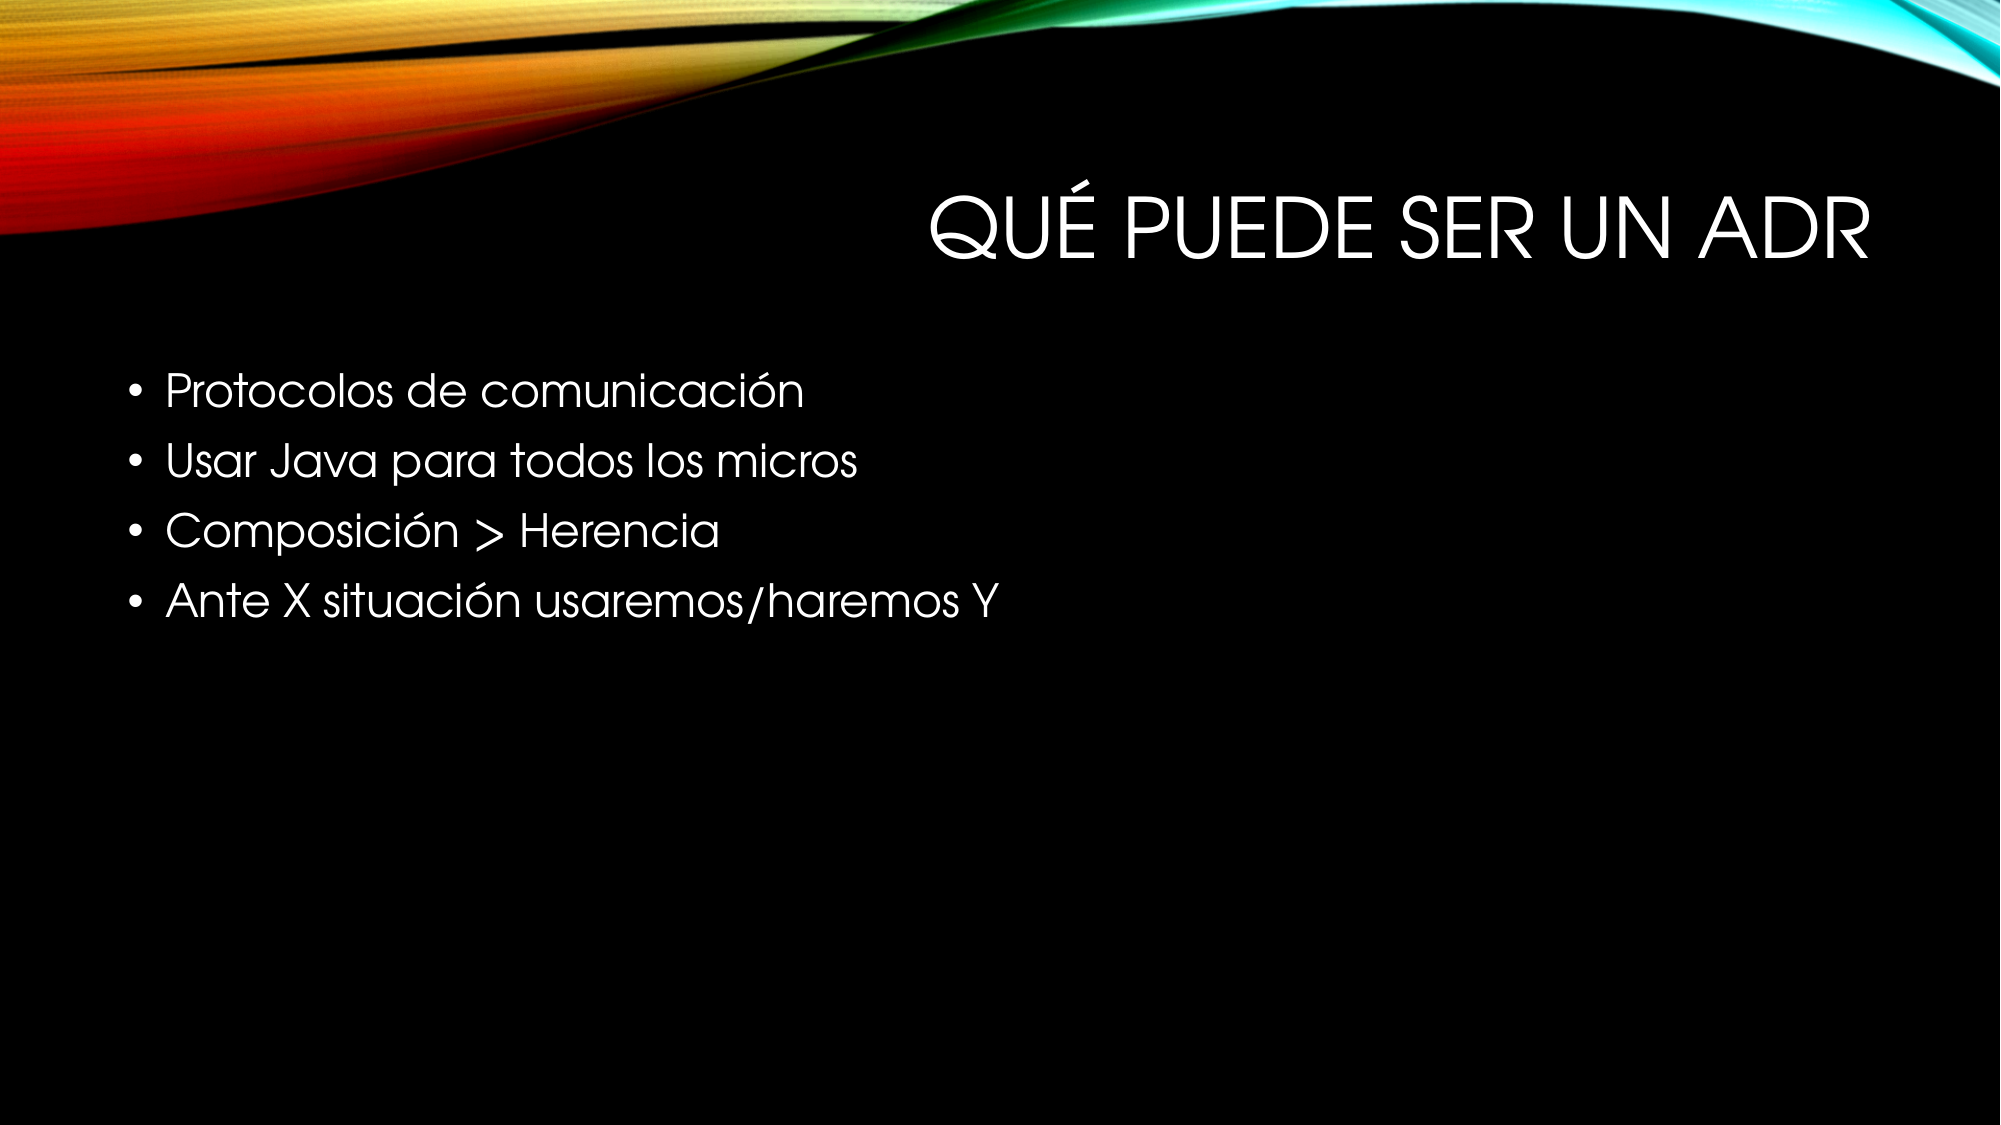

# Qué puede ser un ADR
Protocolos de comunicación
Usar Java para todos los micros
Composición > Herencia
Ante X situación usaremos/haremos Y